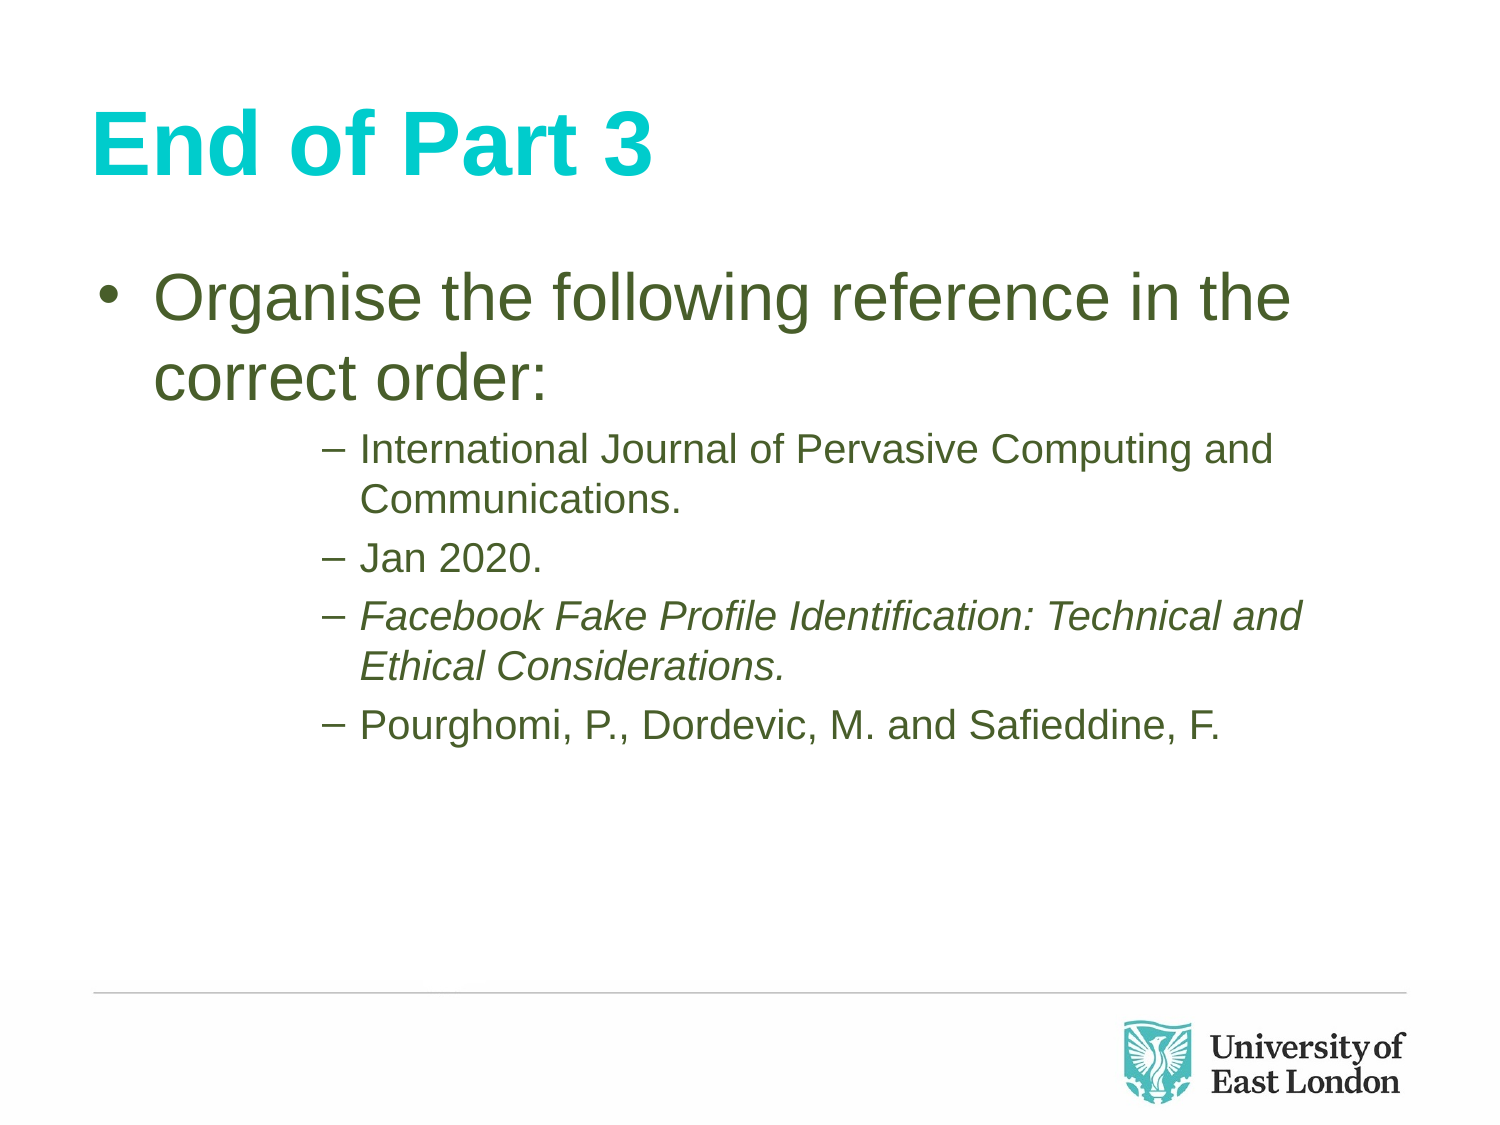

# End of Part 3
Organise the following reference in the correct order:
International Journal of Pervasive Computing and Communications.
Jan 2020.
Facebook Fake Profile Identification: Technical and Ethical Considerations.
Pourghomi, P., Dordevic, M. and Safieddine, F.